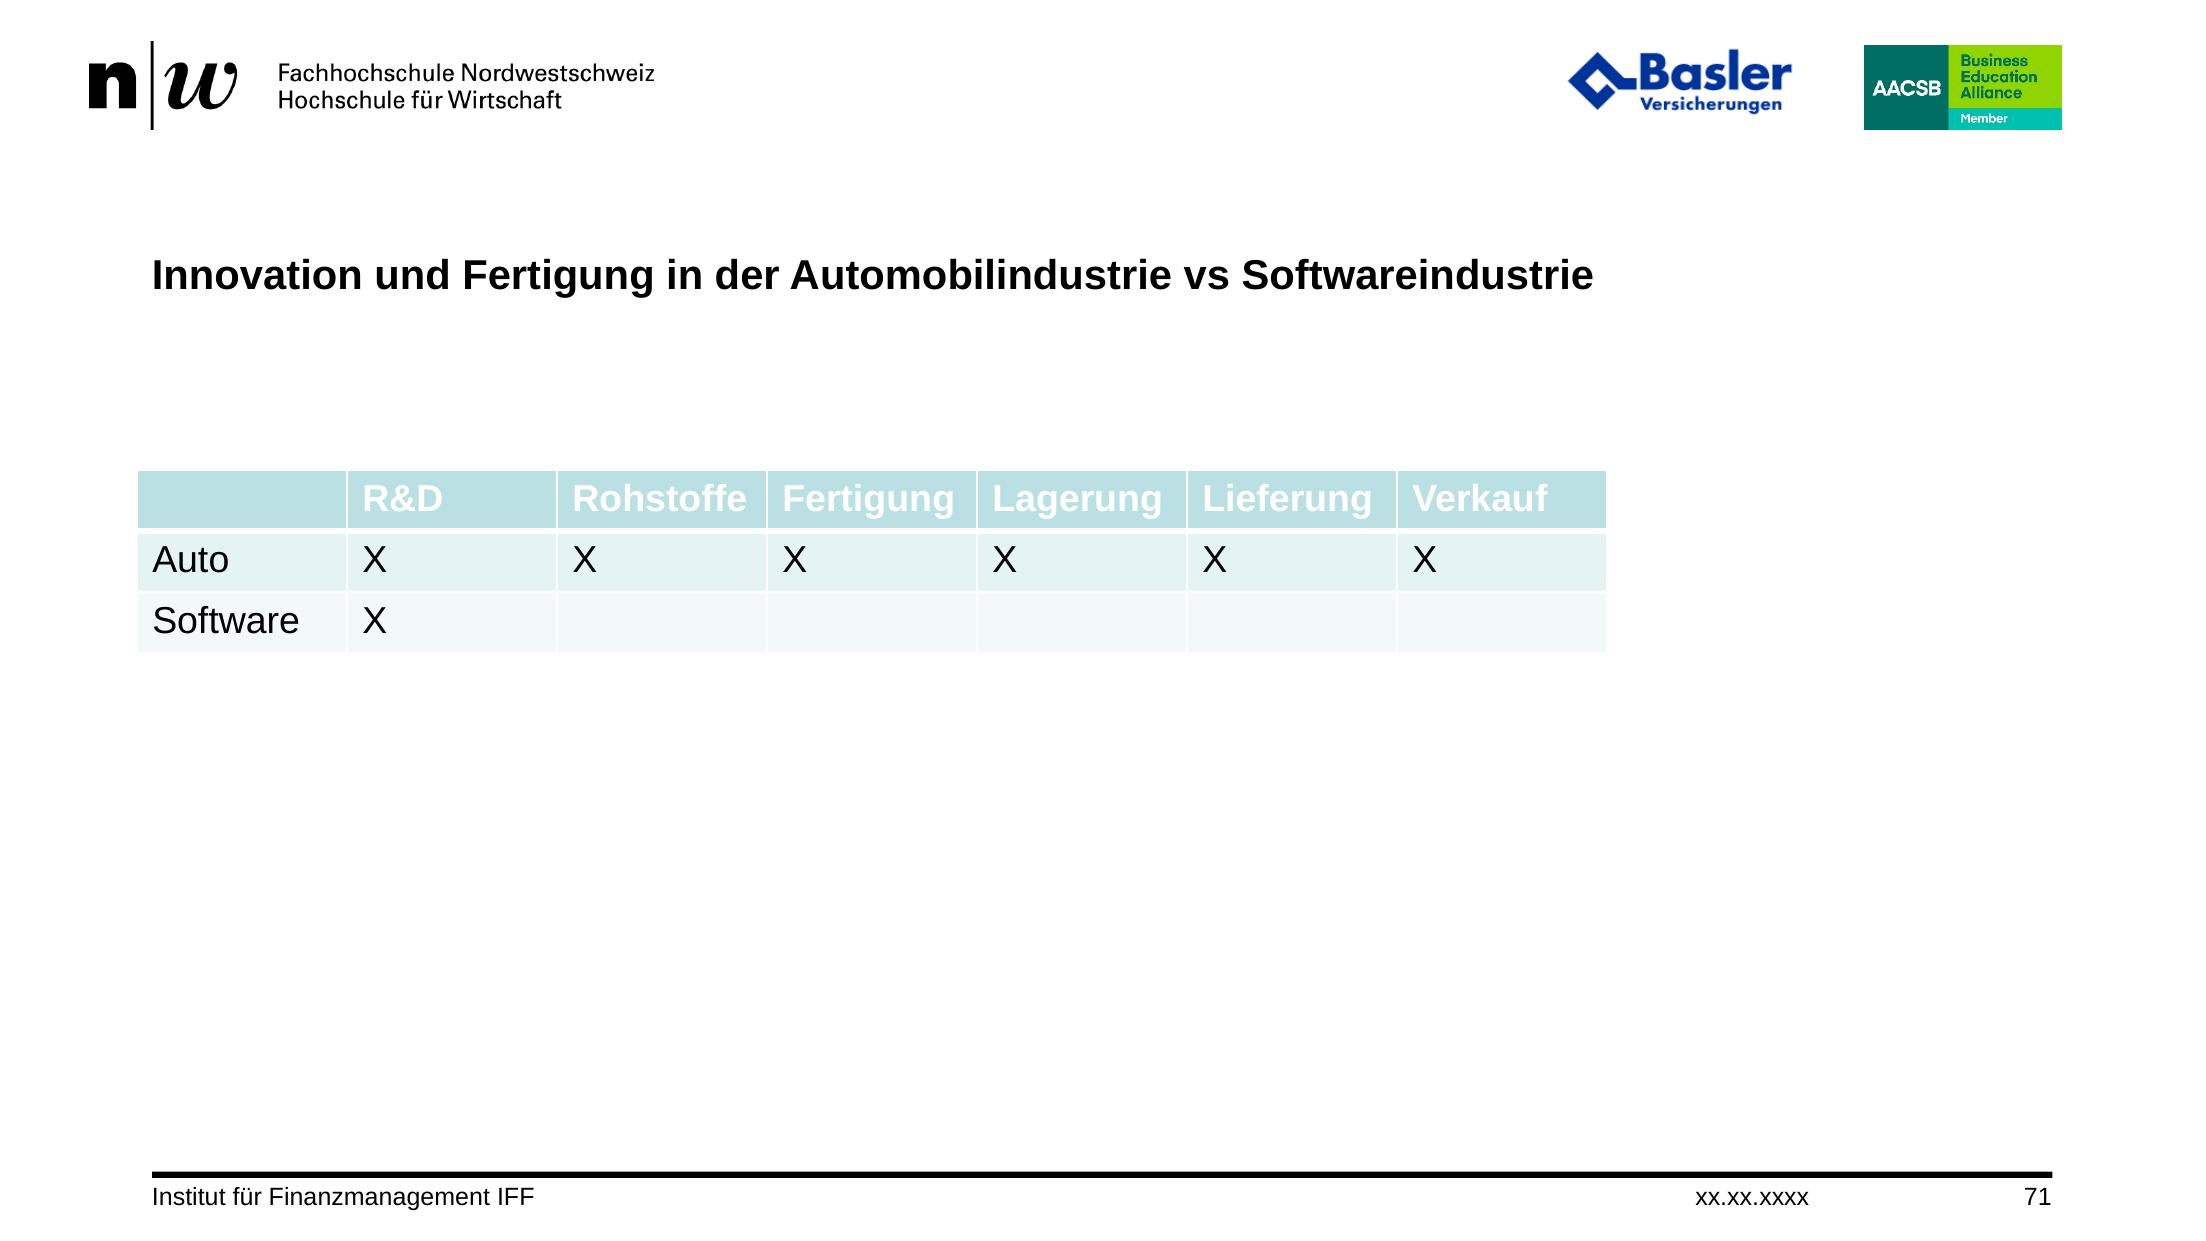

# Innovation und Fertigung in der Automobilindustrie vs Softwareindustrie

|  | R&D | Rohstoffe | Fertigung | Lagerung | Lieferung | Verkauf |
| --- | --- | --- | --- | --- | --- | --- |
| Auto | X | X | X | X | X | X |
| Software | X |  |  |  |  |  |
Institut für Finanzmanagement IFF
xx.xx.xxxx
71